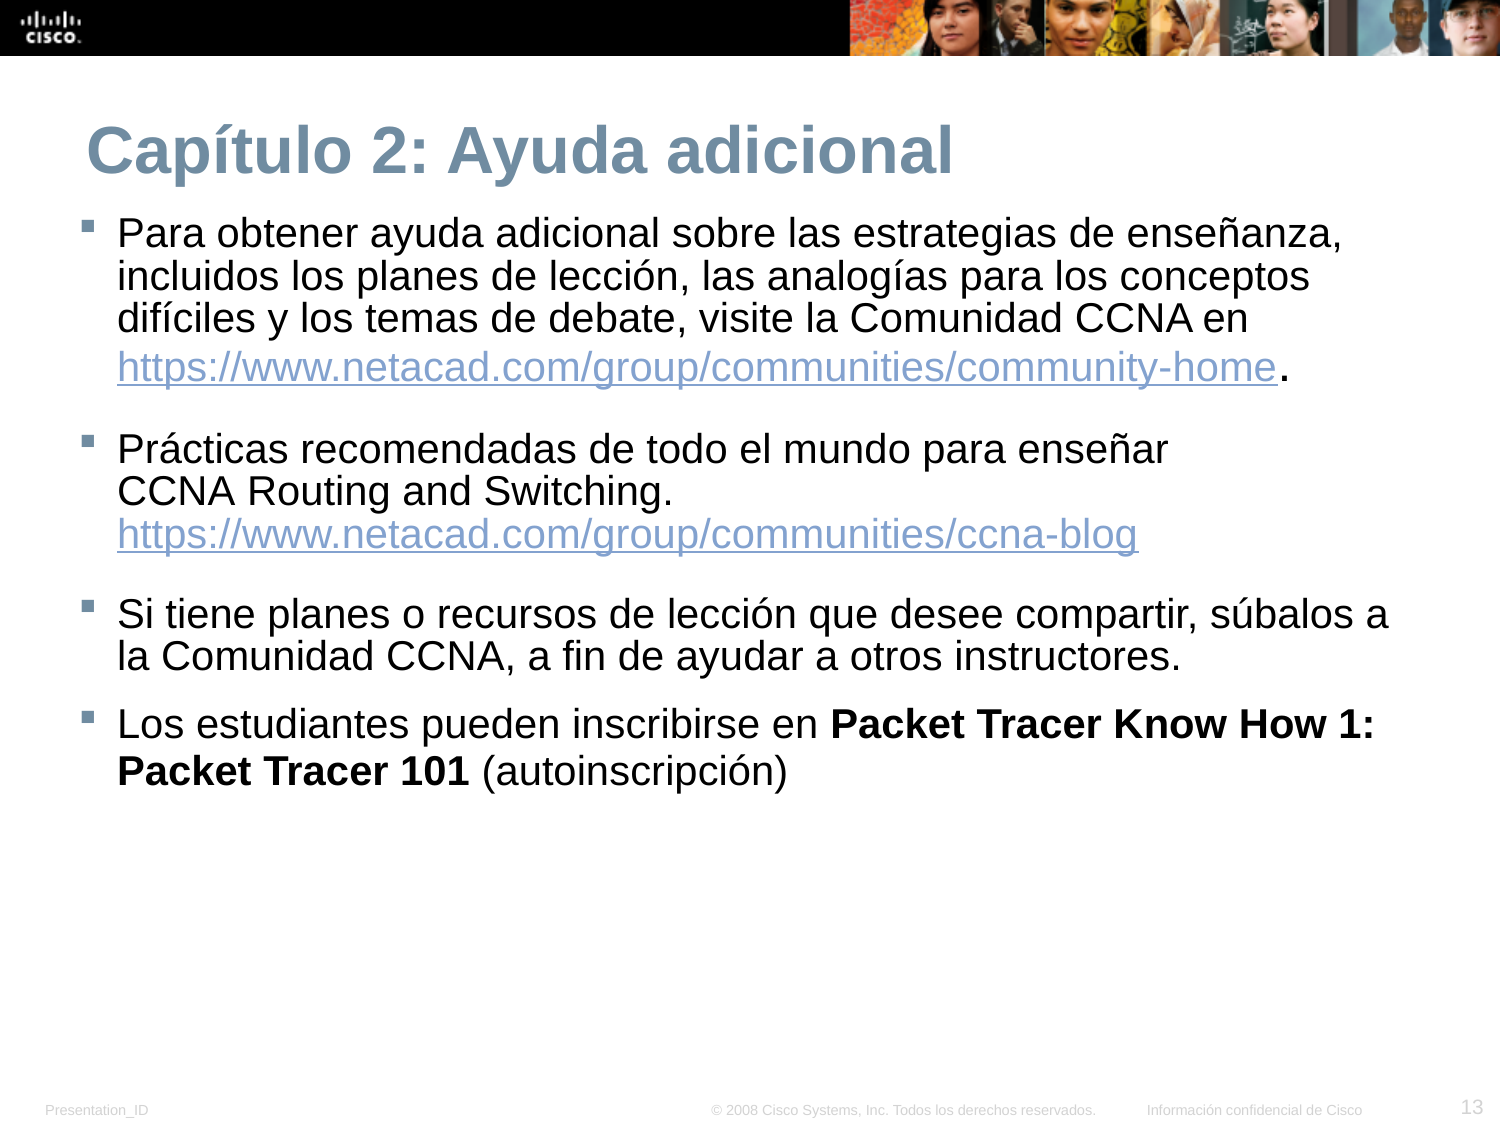

Capítulo 2: Ayuda adicional
Para obtener ayuda adicional sobre las estrategias de enseñanza, incluidos los planes de lección, las analogías para los conceptos difíciles y los temas de debate, visite la Comunidad CCNA en https://www.netacad.com/group/communities/community-home.
Prácticas recomendadas de todo el mundo para enseñar CCNA Routing and Switching. https://www.netacad.com/group/communities/ccna-blog
Si tiene planes o recursos de lección que desee compartir, súbalos a la Comunidad CCNA, a fin de ayudar a otros instructores.
Los estudiantes pueden inscribirse en Packet Tracer Know How 1: Packet Tracer 101 (autoinscripción)